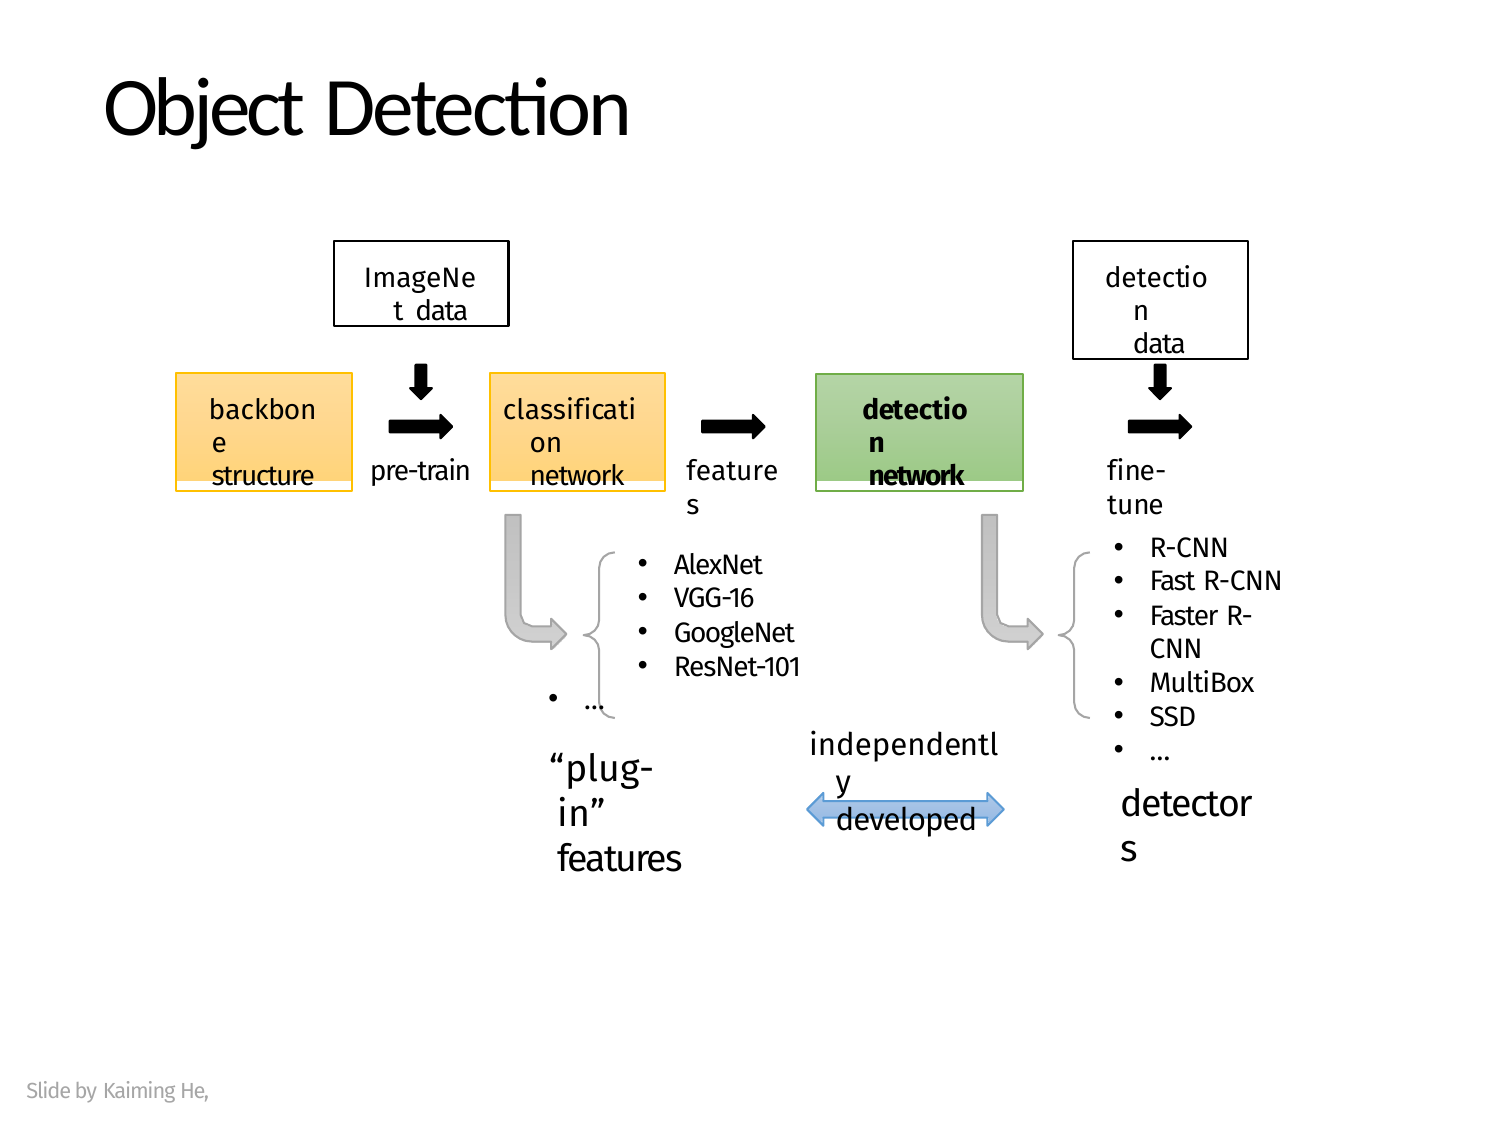

# Object Detection
ImageNet  data
detection  data

backbone  structure

classification  network

detection  network

pre-train
features
fine-tune

R-CNN
Fast R-CNN
Faster R-CNN
MultiBox
SSD
…
AlexNet
VGG-16
GoogleNet
ResNet-101
…
“plug-in”  features

independently  developed
detectors

Slide by Kaiming He,